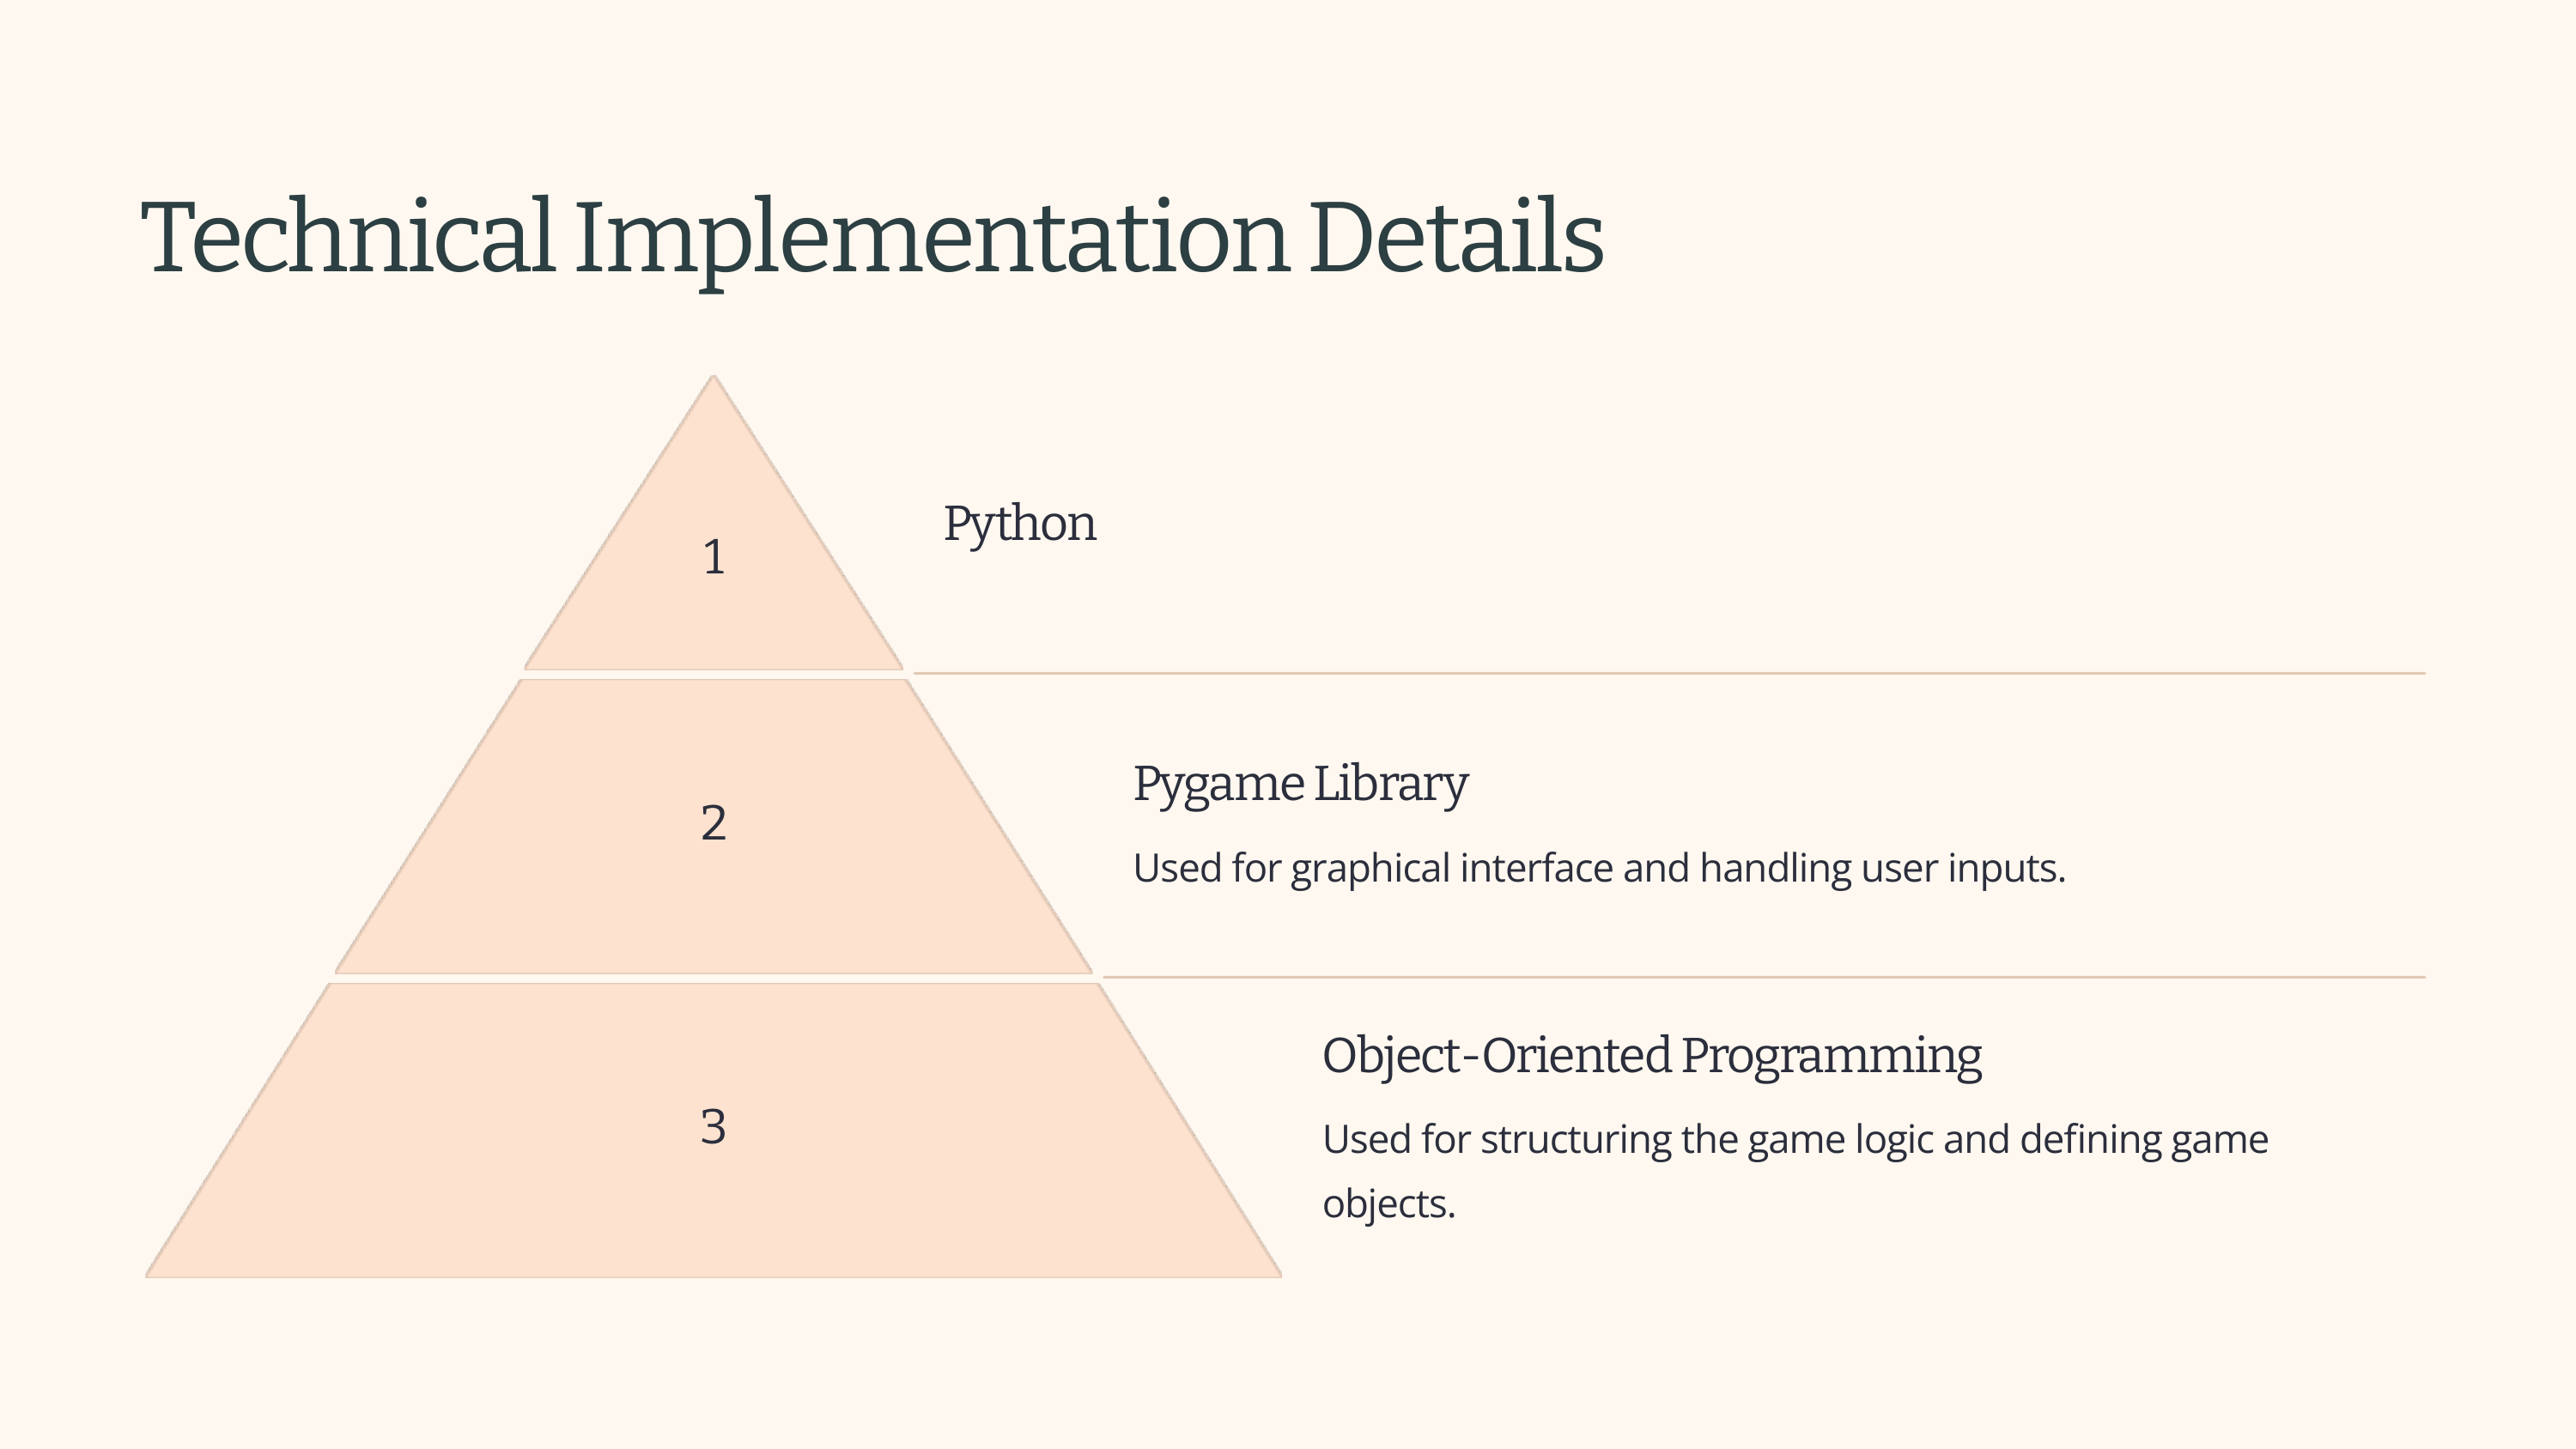

Technical Implementation Details

Python
1

Pygame Library
2
Used for graphical interface and handling user inputs.

Object-Oriented Programming
3
Used for structuring the game logic and defining game objects.